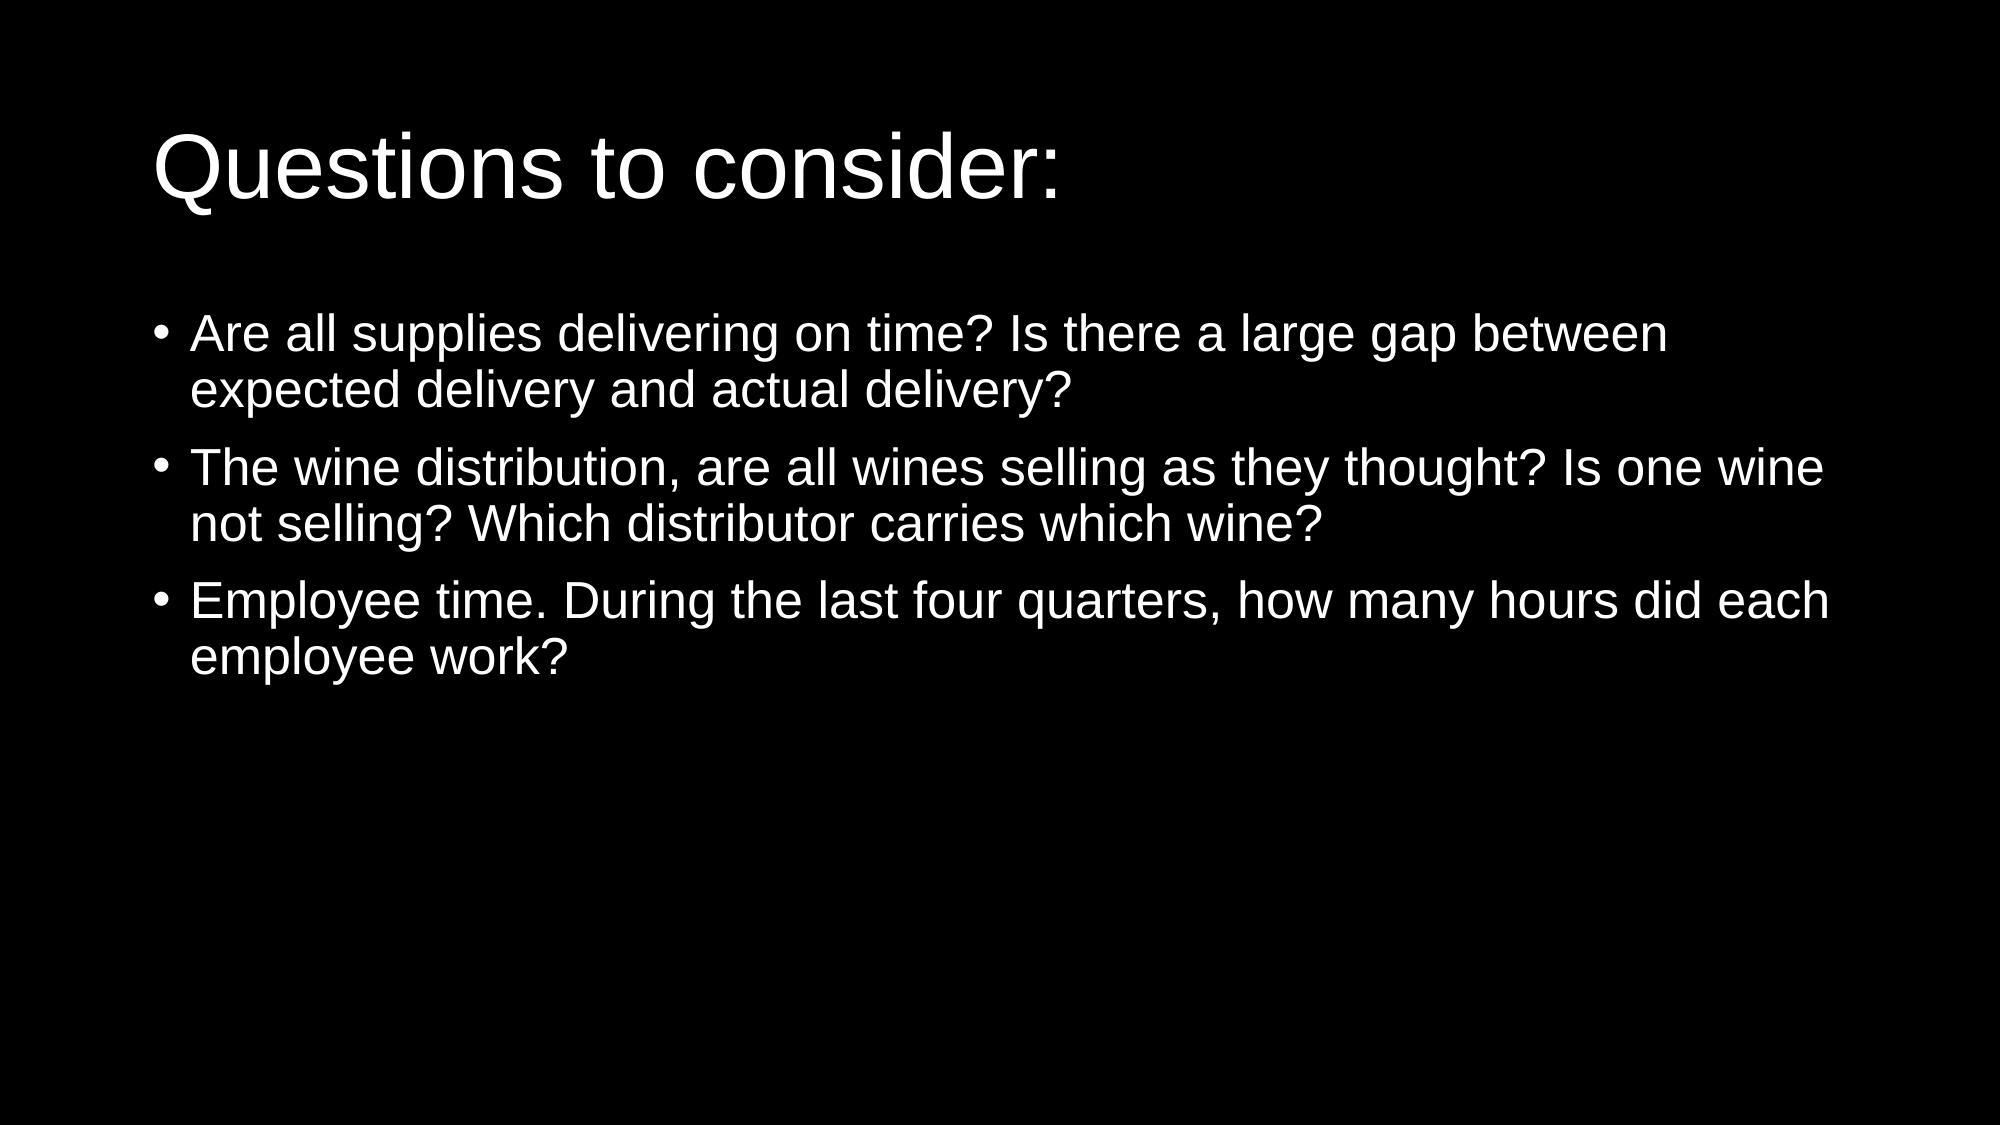

# Questions to consider:
Are all supplies delivering on time? Is there a large gap between expected delivery and actual delivery?
The wine distribution, are all wines selling as they thought? Is one wine not selling? Which distributor carries which wine?
Employee time. During the last four quarters, how many hours did each employee work?